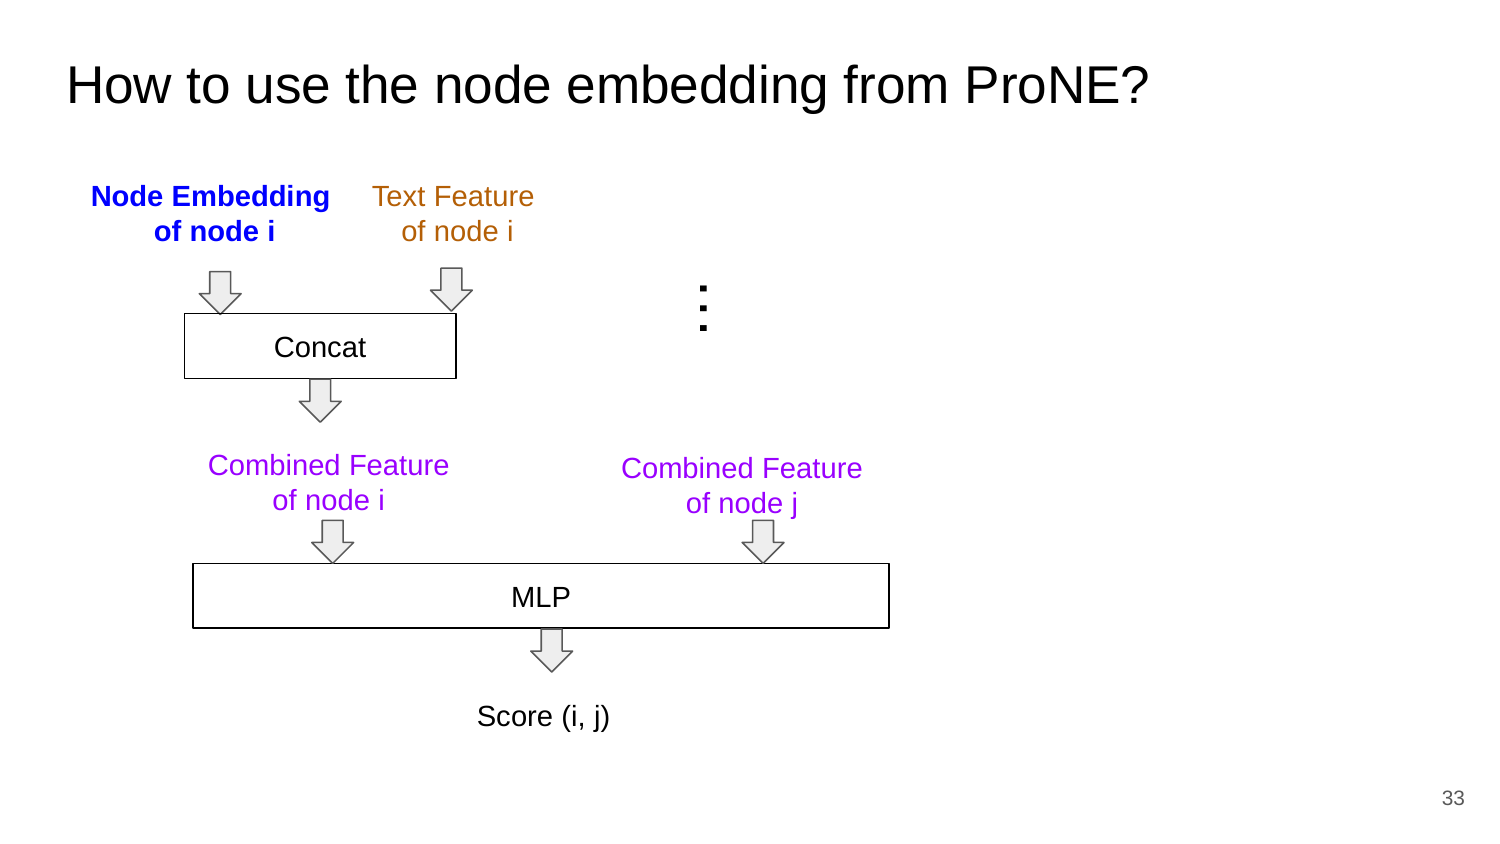

# How to use the node embedding from ProNE?
Node Embedding
of node i
Text Feature
of node i

…
Concat

Combined Feature
of node i
Combined Feature
of node j

MLP

Score (i, j)
33